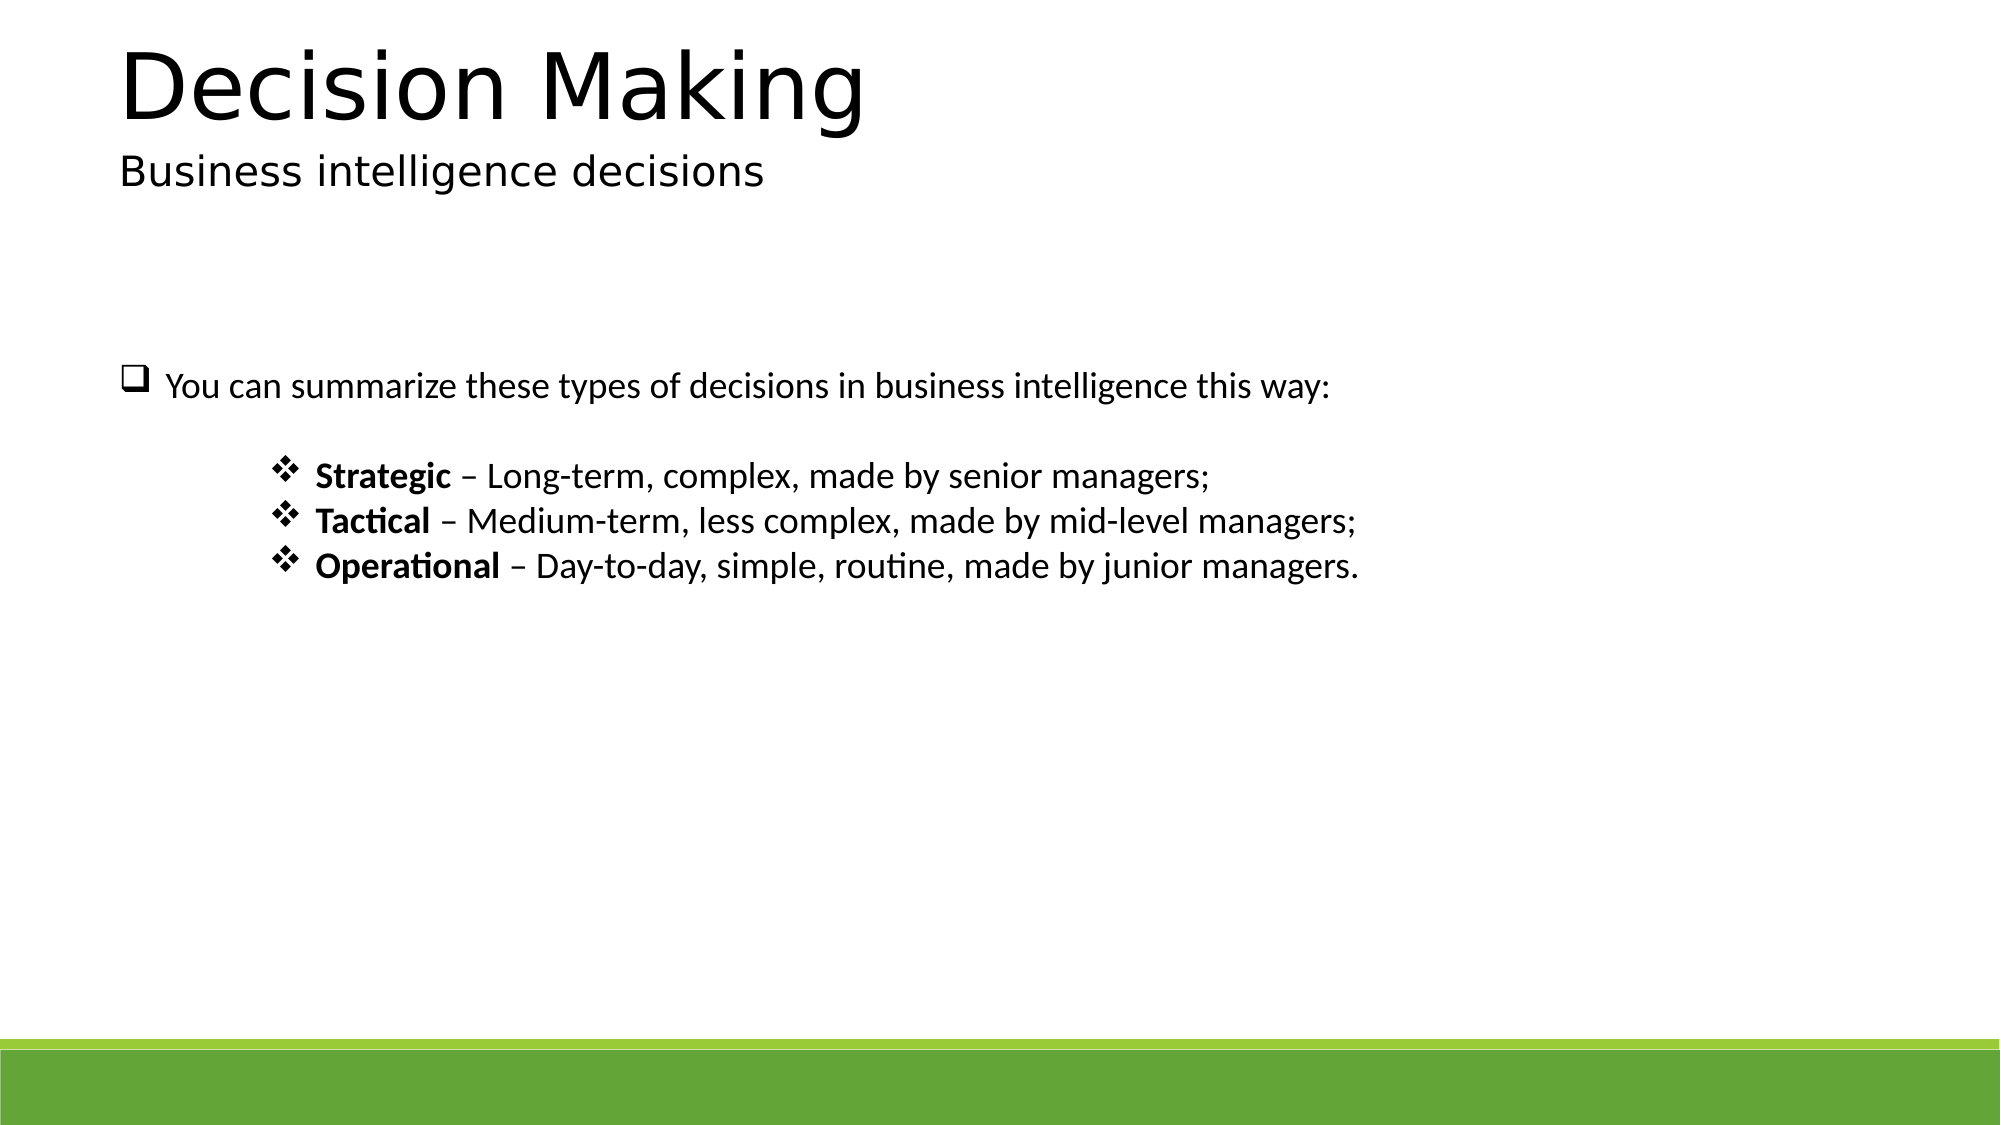

Decision Making
Business intelligence decisions

You can summarize these types of decisions in business intelligence this way:

Strategic – Long-term, complex, made by senior managers;
Tactical – Medium-term, less complex, made by mid-level managers;
Operational – Day-to-day, simple, routine, made by junior managers.